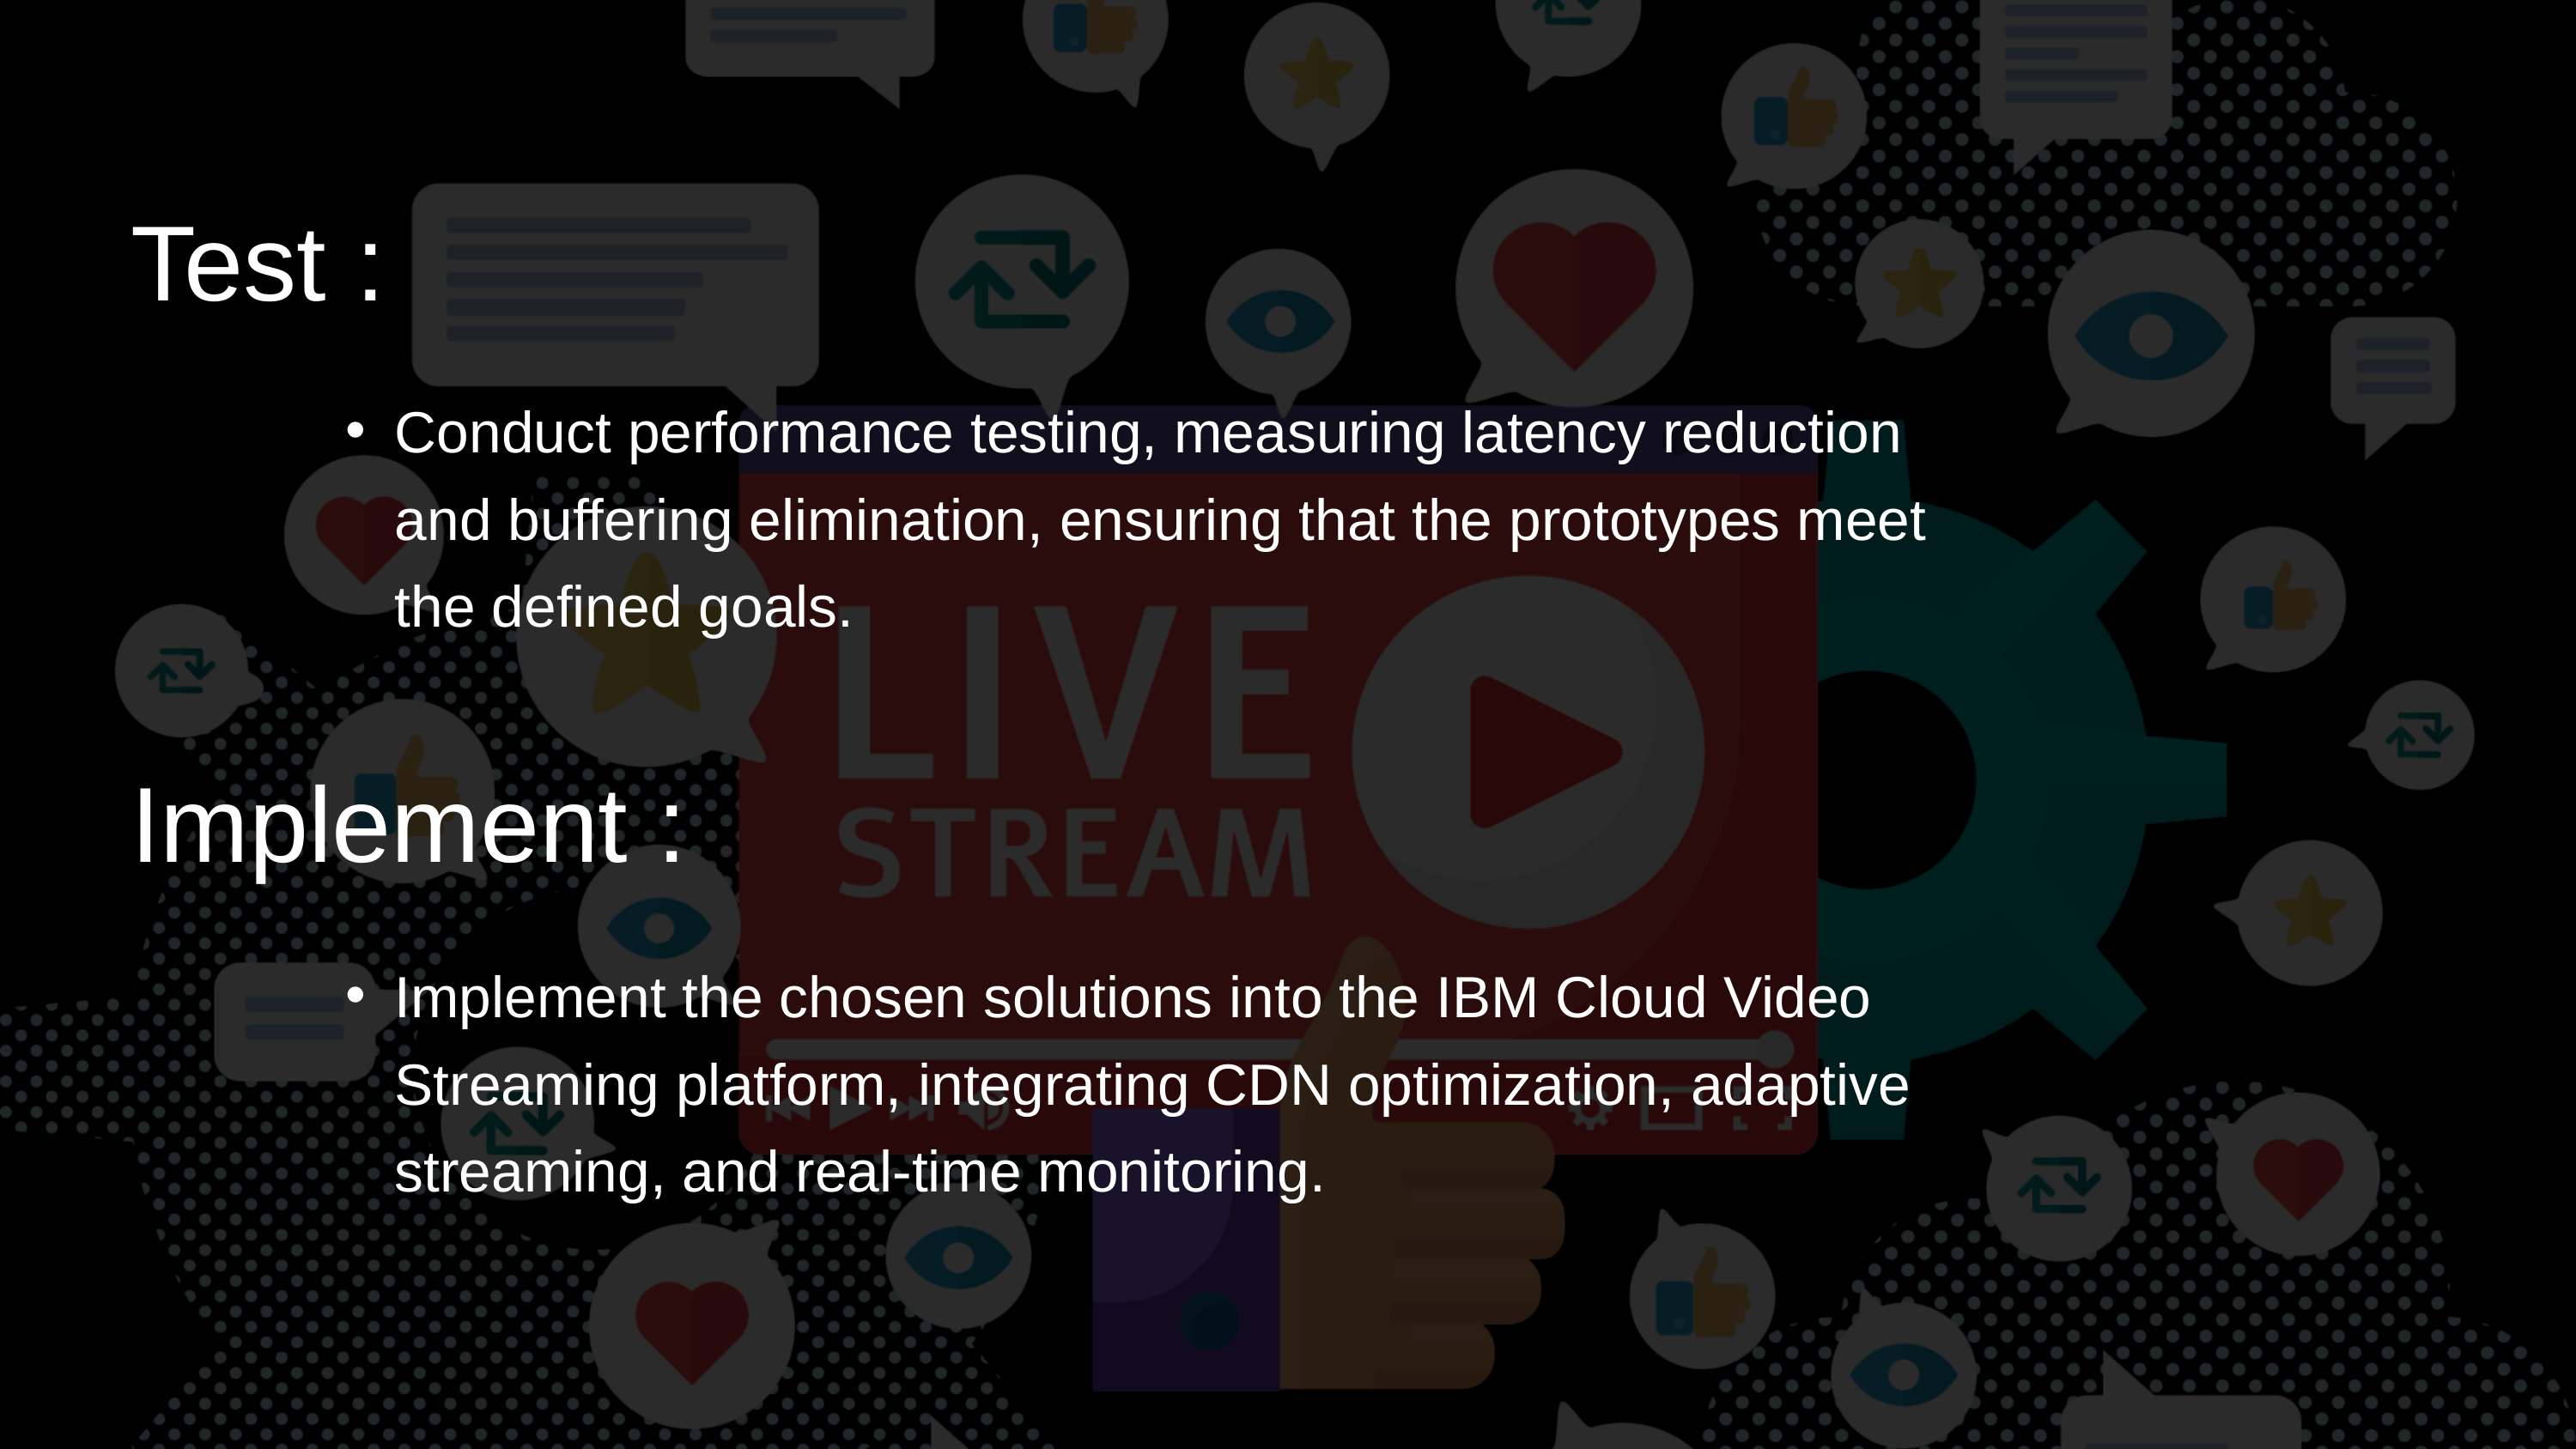

Test :
Conduct performance testing, measuring latency reduction and buffering elimination, ensuring that the prototypes meet the defined goals.
Implement :
Implement the chosen solutions into the IBM Cloud Video Streaming platform, integrating CDN optimization, adaptive streaming, and real-time monitoring.